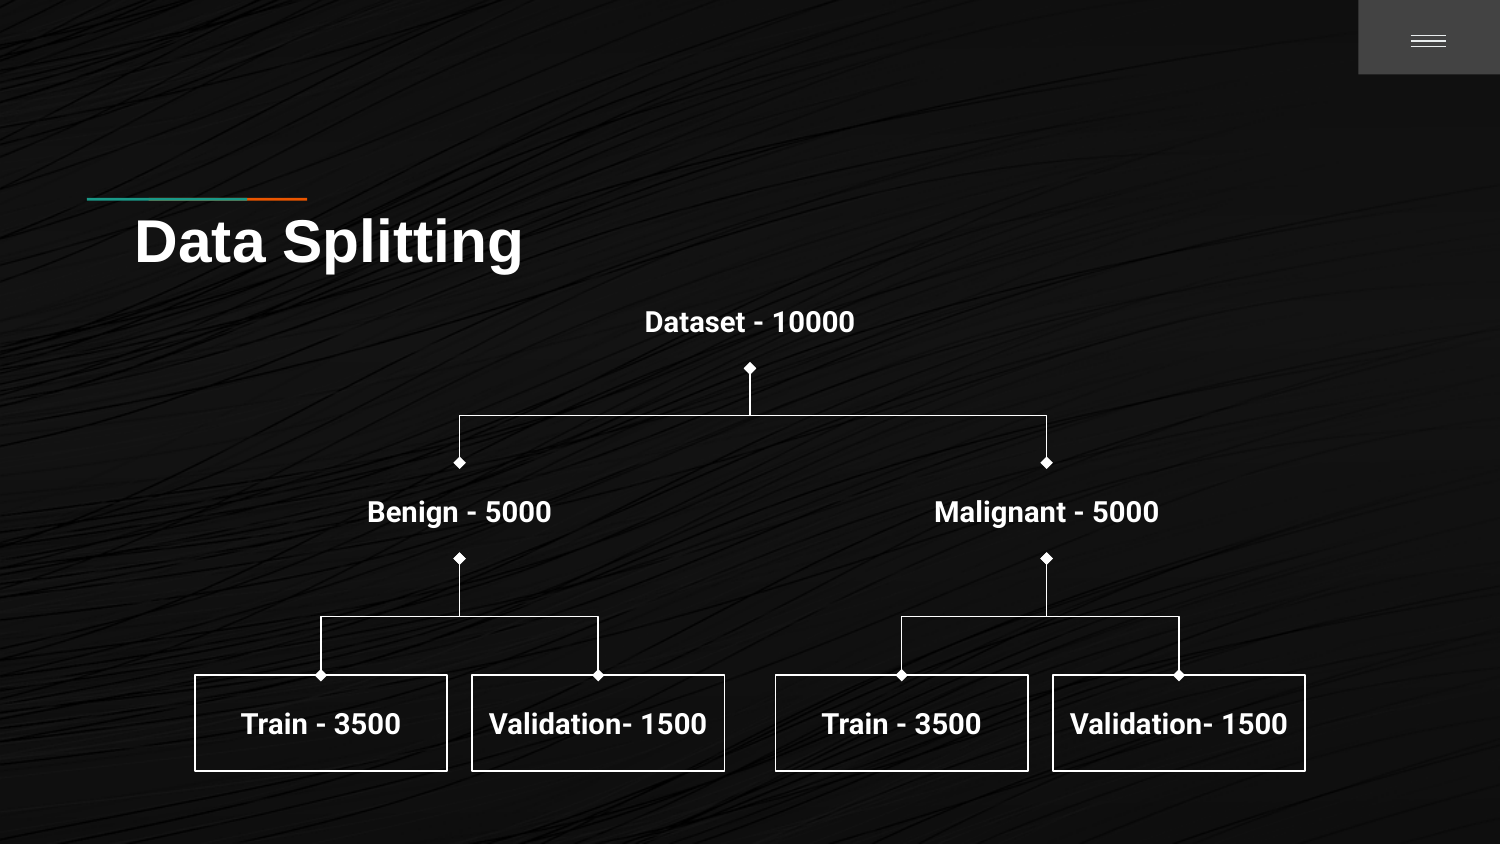

# Data Splitting
Dataset - 10000
Benign - 5000
Malignant - 5000
Train - 3500
Validation- 1500
Train - 3500
Validation- 1500